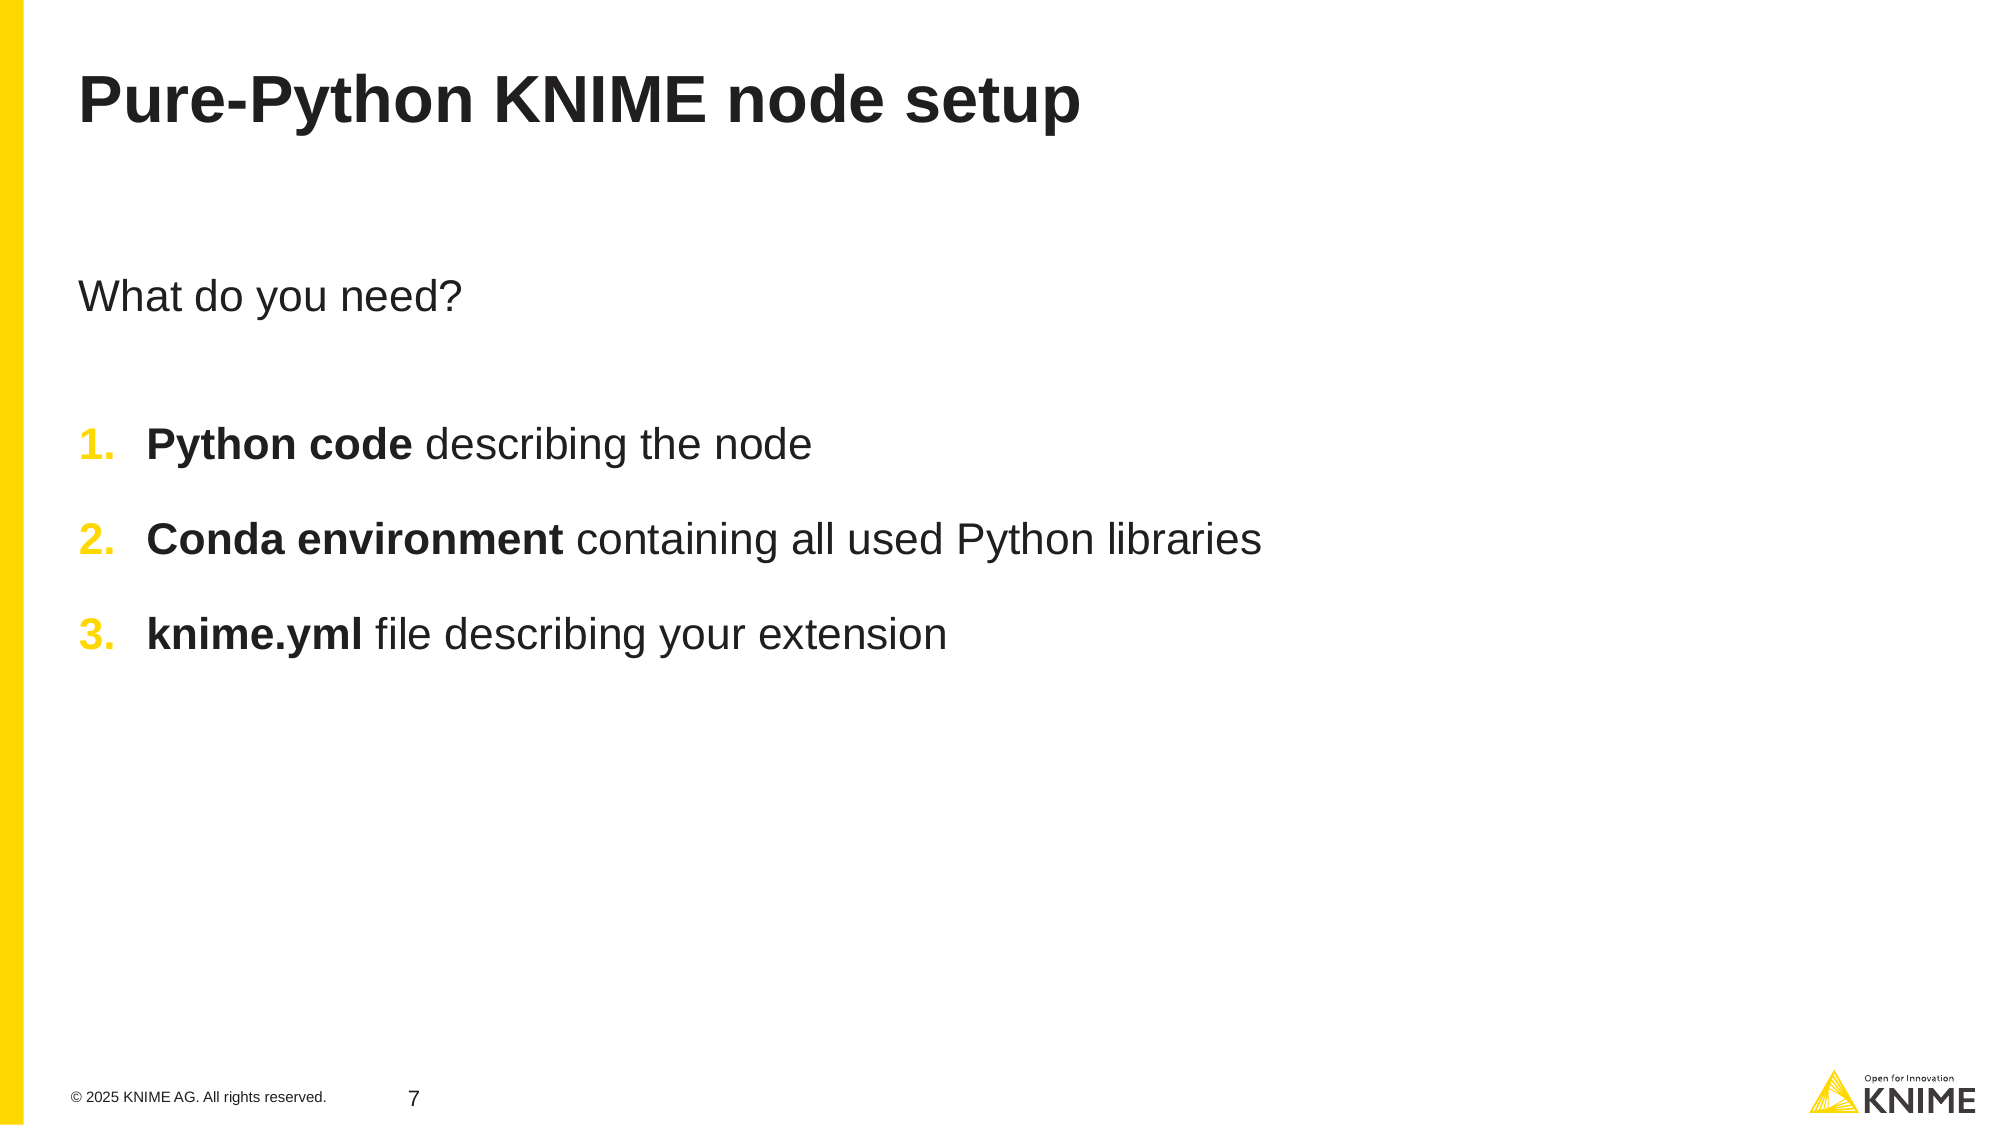

# Pure-Python KNIME node setup

What do you need?
Python code describing the node
Conda environment containing all used Python libraries
knime.yml file describing your extension

7